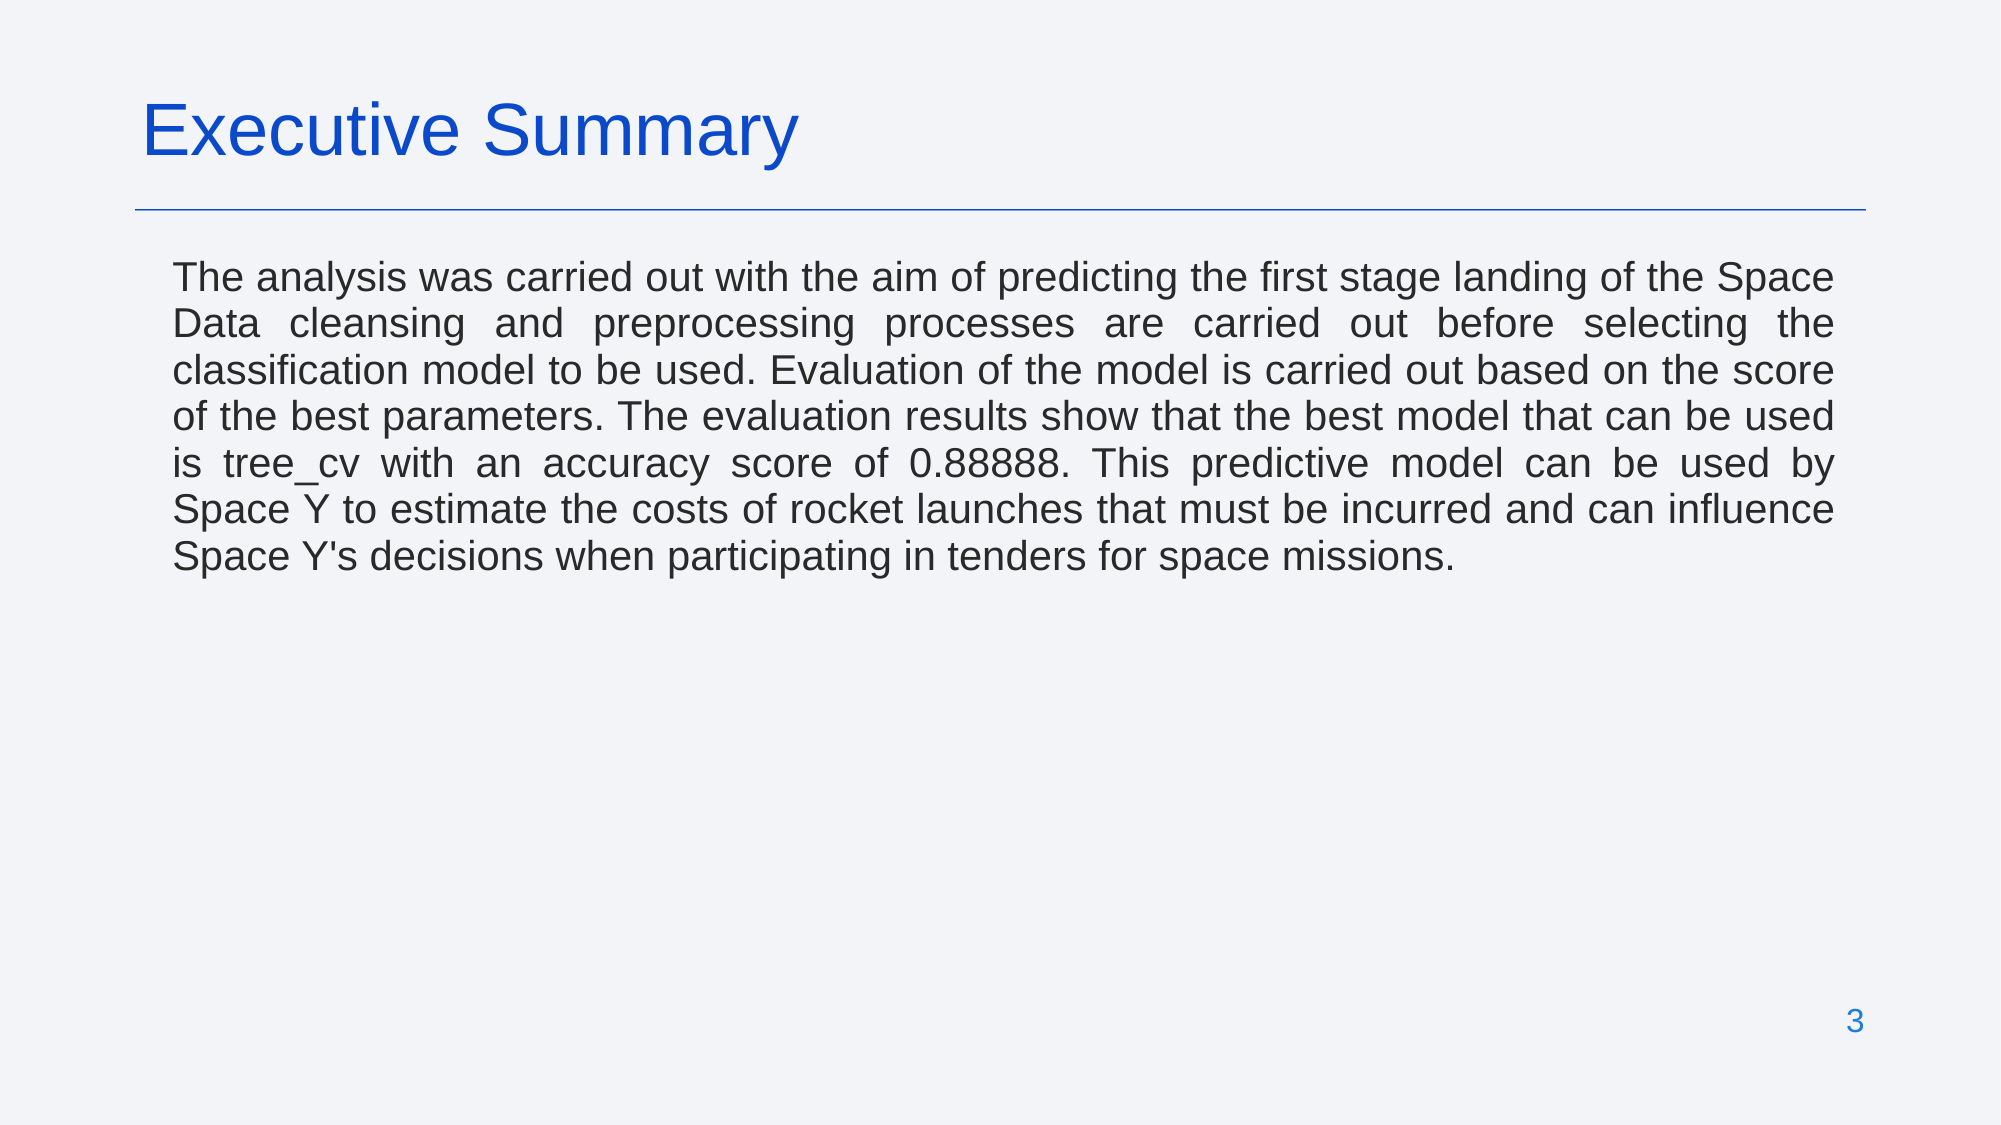

Executive Summary
The analysis was carried out with the aim of predicting the first stage landing of the Space Data cleansing and preprocessing processes are carried out before selecting the classification model to be used. Evaluation of the model is carried out based on the score of the best parameters. The evaluation results show that the best model that can be used is tree_cv with an accuracy score of 0.88888. This predictive model can be used by Space Y to estimate the costs of rocket launches that must be incurred and can influence Space Y's decisions when participating in tenders for space missions.
3